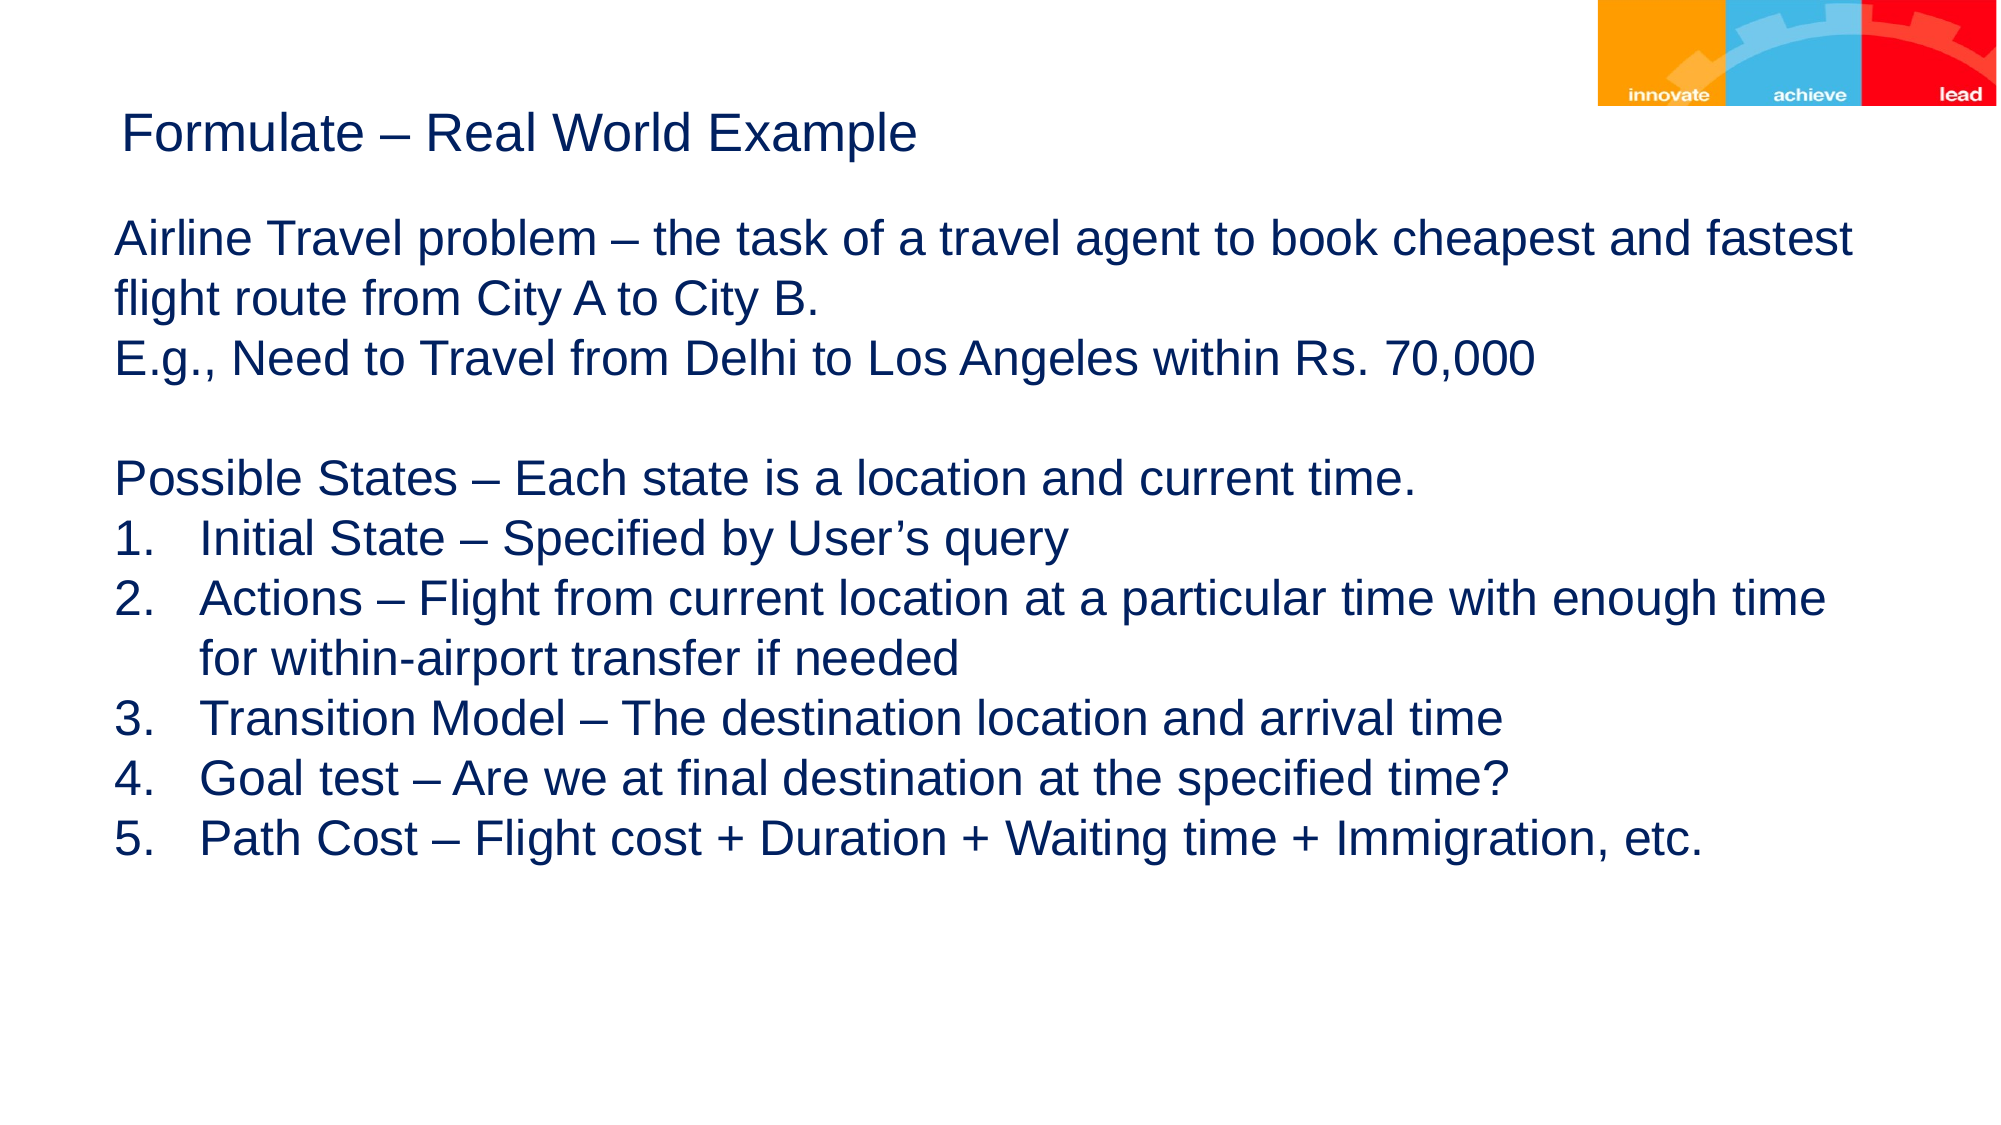

# Formulate – Real World Example
Airline Travel problem – the task of a travel agent to book cheapest and fastest flight route from City A to City B.
E.g., Need to Travel from Delhi to Los Angeles within Rs. 70,000

Possible States – Each state is a location and current time.
Initial State – Specified by User’s query
Actions – Flight from current location at a particular time with enough time for within-airport transfer if needed
Transition Model – The destination location and arrival time
Goal test – Are we at final destination at the specified time?
Path Cost – Flight cost + Duration + Waiting time + Immigration, etc.